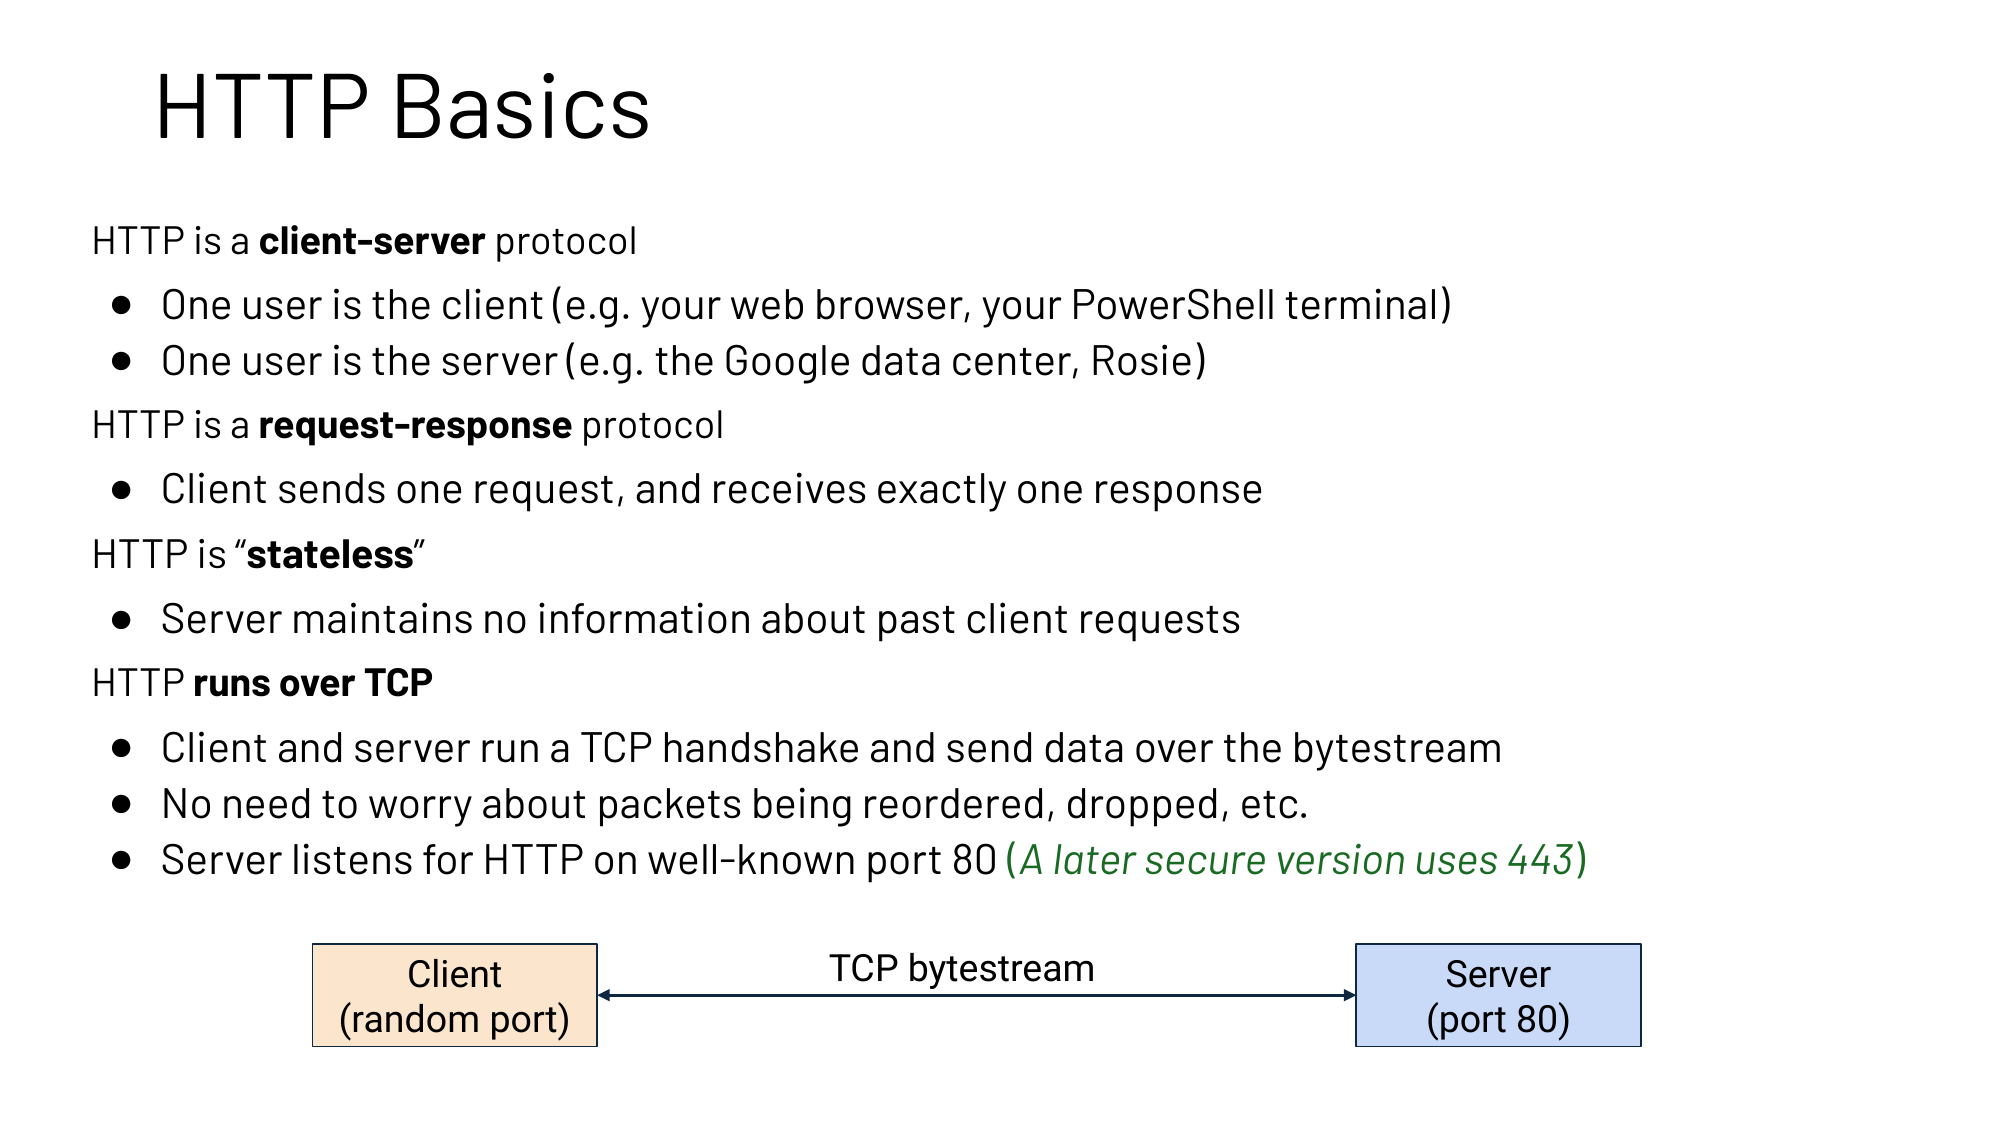

# HTTP Basics
HTTP is a client-server protocol
One user is the client (e.g. your web browser, your PowerShell terminal)
One user is the server (e.g. the Google data center, Rosie)
HTTP is a request-response protocol
Client sends one request, and receives exactly one response
HTTP is “stateless”
Server maintains no information about past client requests
HTTP runs over TCP
Client and server run a TCP handshake and send data over the bytestream
No need to worry about packets being reordered, dropped, etc.
Server listens for HTTP on well-known port 80 (A later secure version uses 443)
Client
(random port)
TCP bytestream
Server
(port 80)